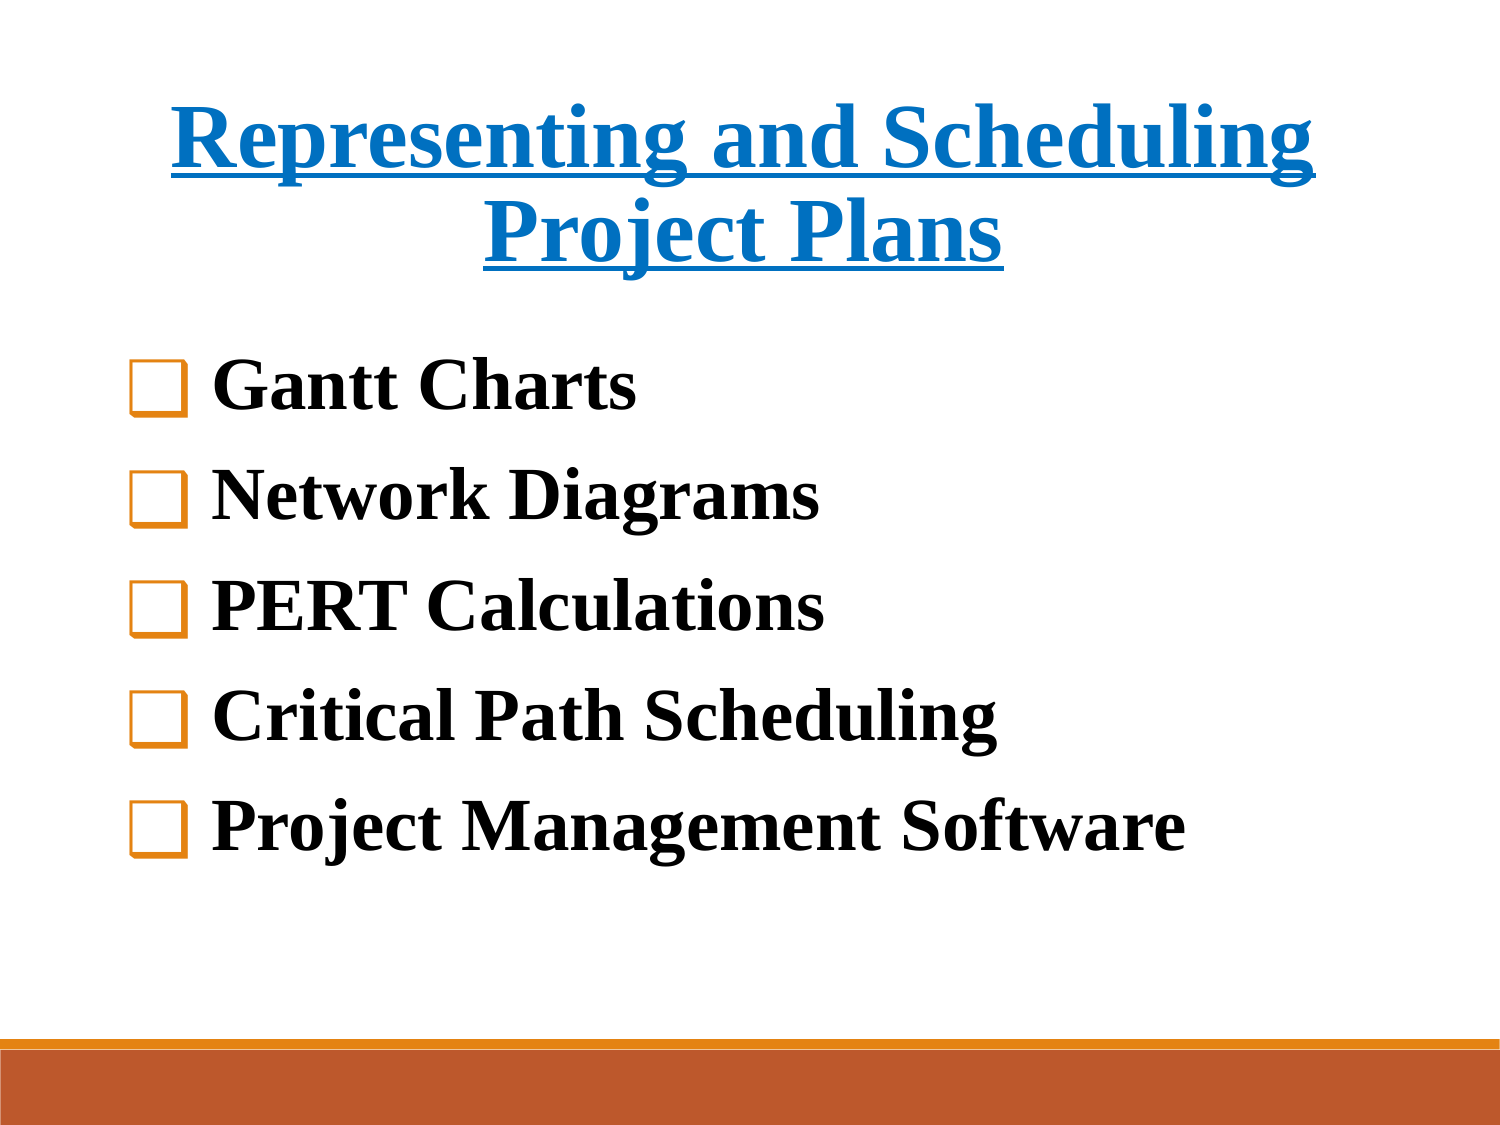

Representing and Scheduling Project Plans
 Gantt Charts
 Network Diagrams
 PERT Calculations
 Critical Path Scheduling
 Project Management Software